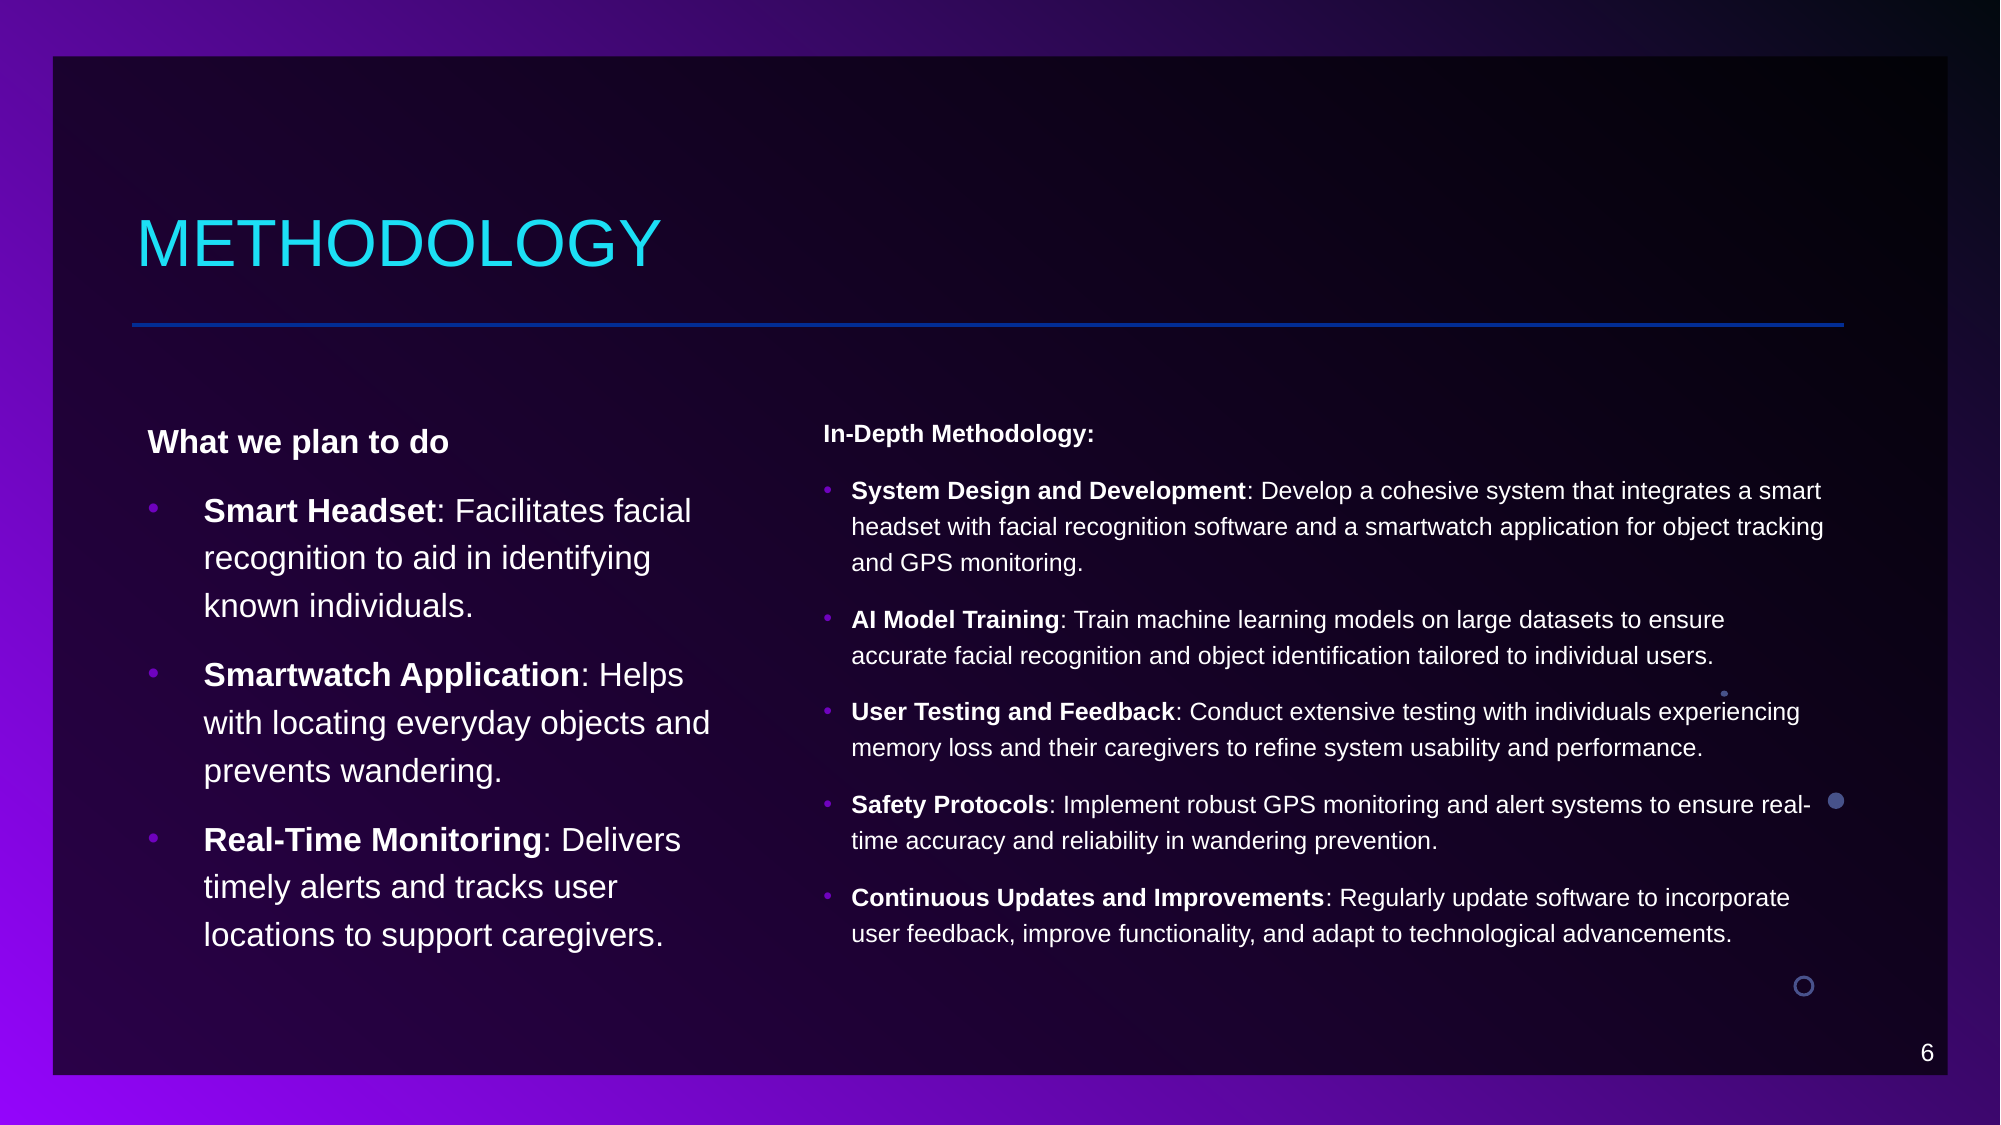

# Methodology
What we plan to do
Smart Headset: Facilitates facial recognition to aid in identifying known individuals.
Smartwatch Application: Helps with locating everyday objects and prevents wandering.
Real-Time Monitoring: Delivers timely alerts and tracks user locations to support caregivers.
In-Depth Methodology:
System Design and Development: Develop a cohesive system that integrates a smart headset with facial recognition software and a smartwatch application for object tracking and GPS monitoring.
AI Model Training: Train machine learning models on large datasets to ensure accurate facial recognition and object identification tailored to individual users.
User Testing and Feedback: Conduct extensive testing with individuals experiencing memory loss and their caregivers to refine system usability and performance.
Safety Protocols: Implement robust GPS monitoring and alert systems to ensure real-time accuracy and reliability in wandering prevention.
Continuous Updates and Improvements: Regularly update software to incorporate user feedback, improve functionality, and adapt to technological advancements.
6